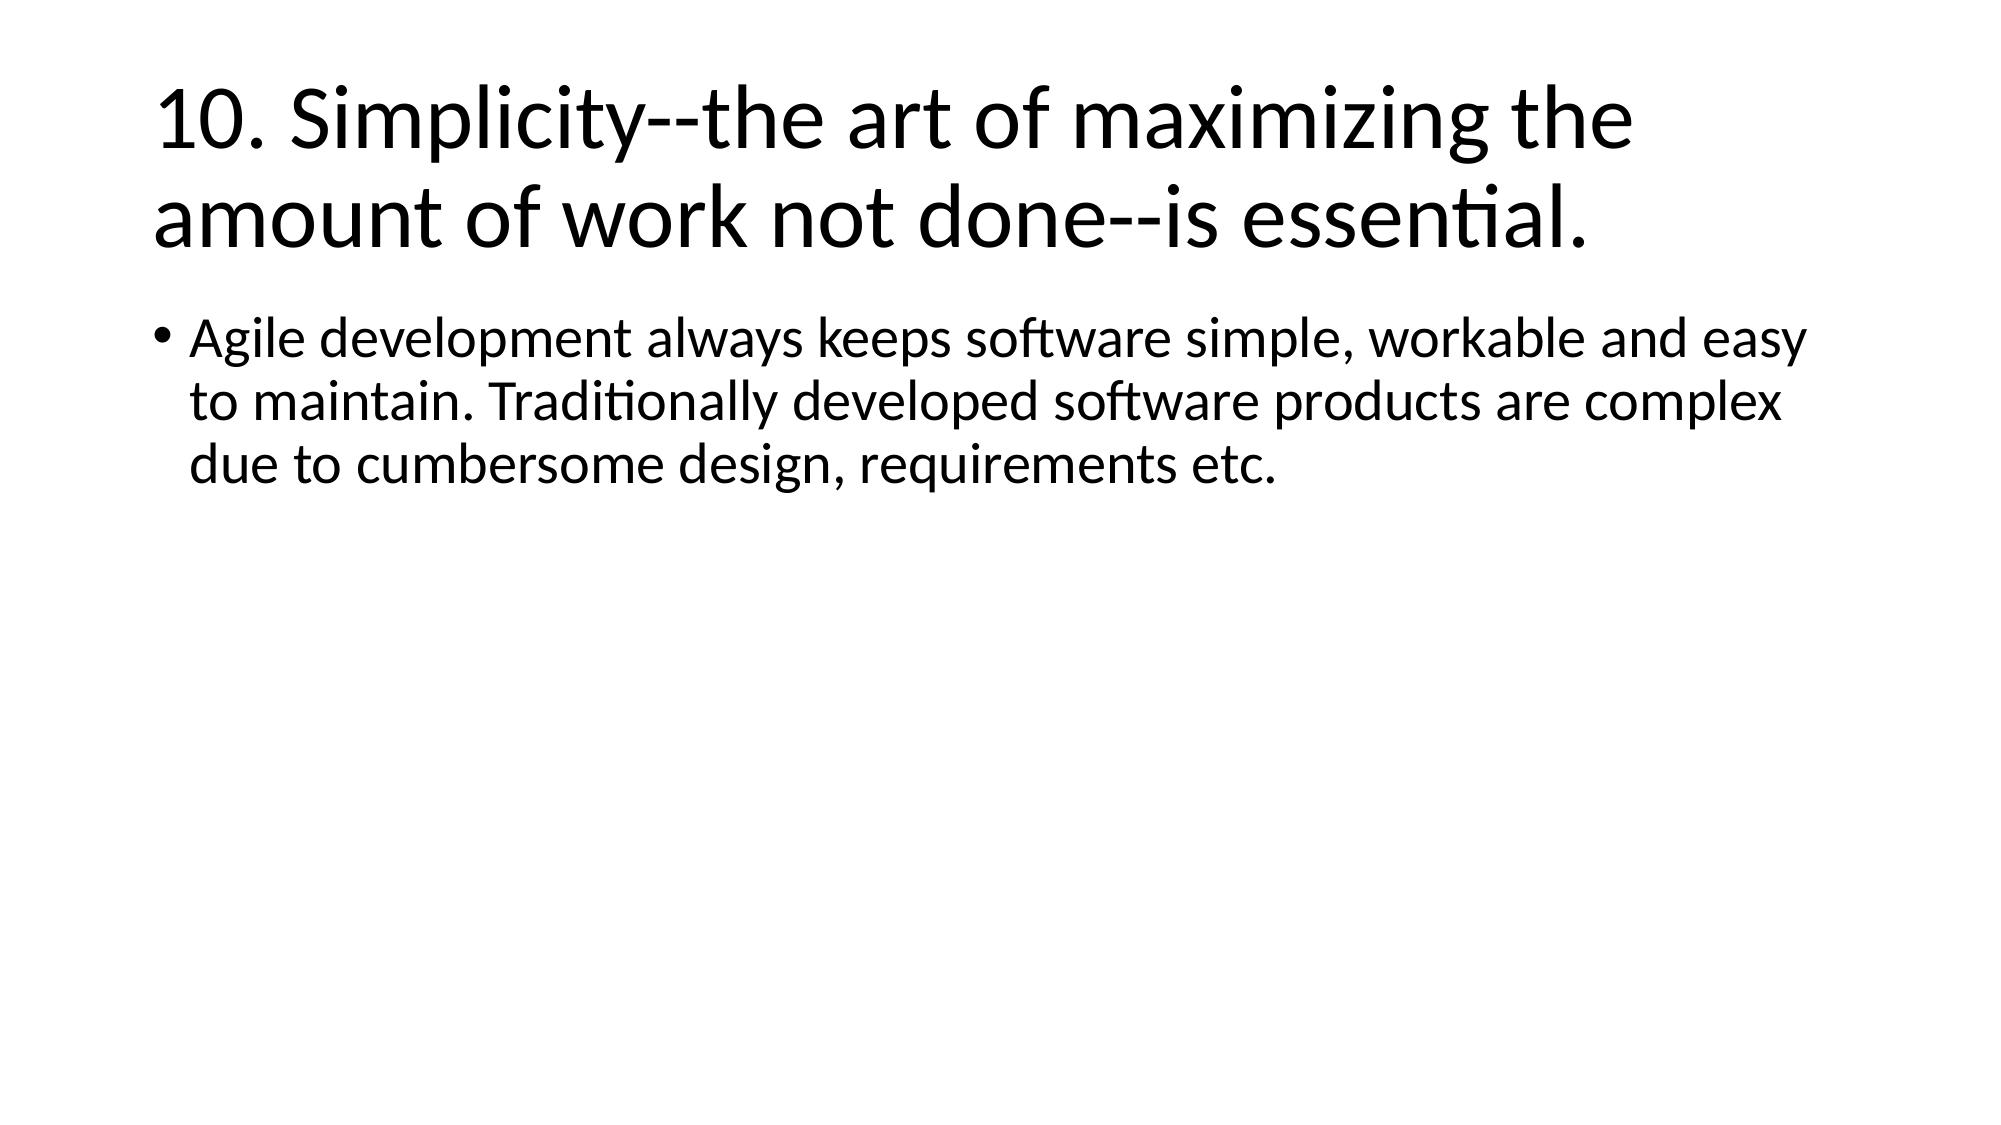

# 10. Simplicity--the art of maximizing the amount of work not done--is essential.
Agile development always keeps software simple, workable and easy to maintain. Traditionally developed software products are complex due to cumbersome design, requirements etc.